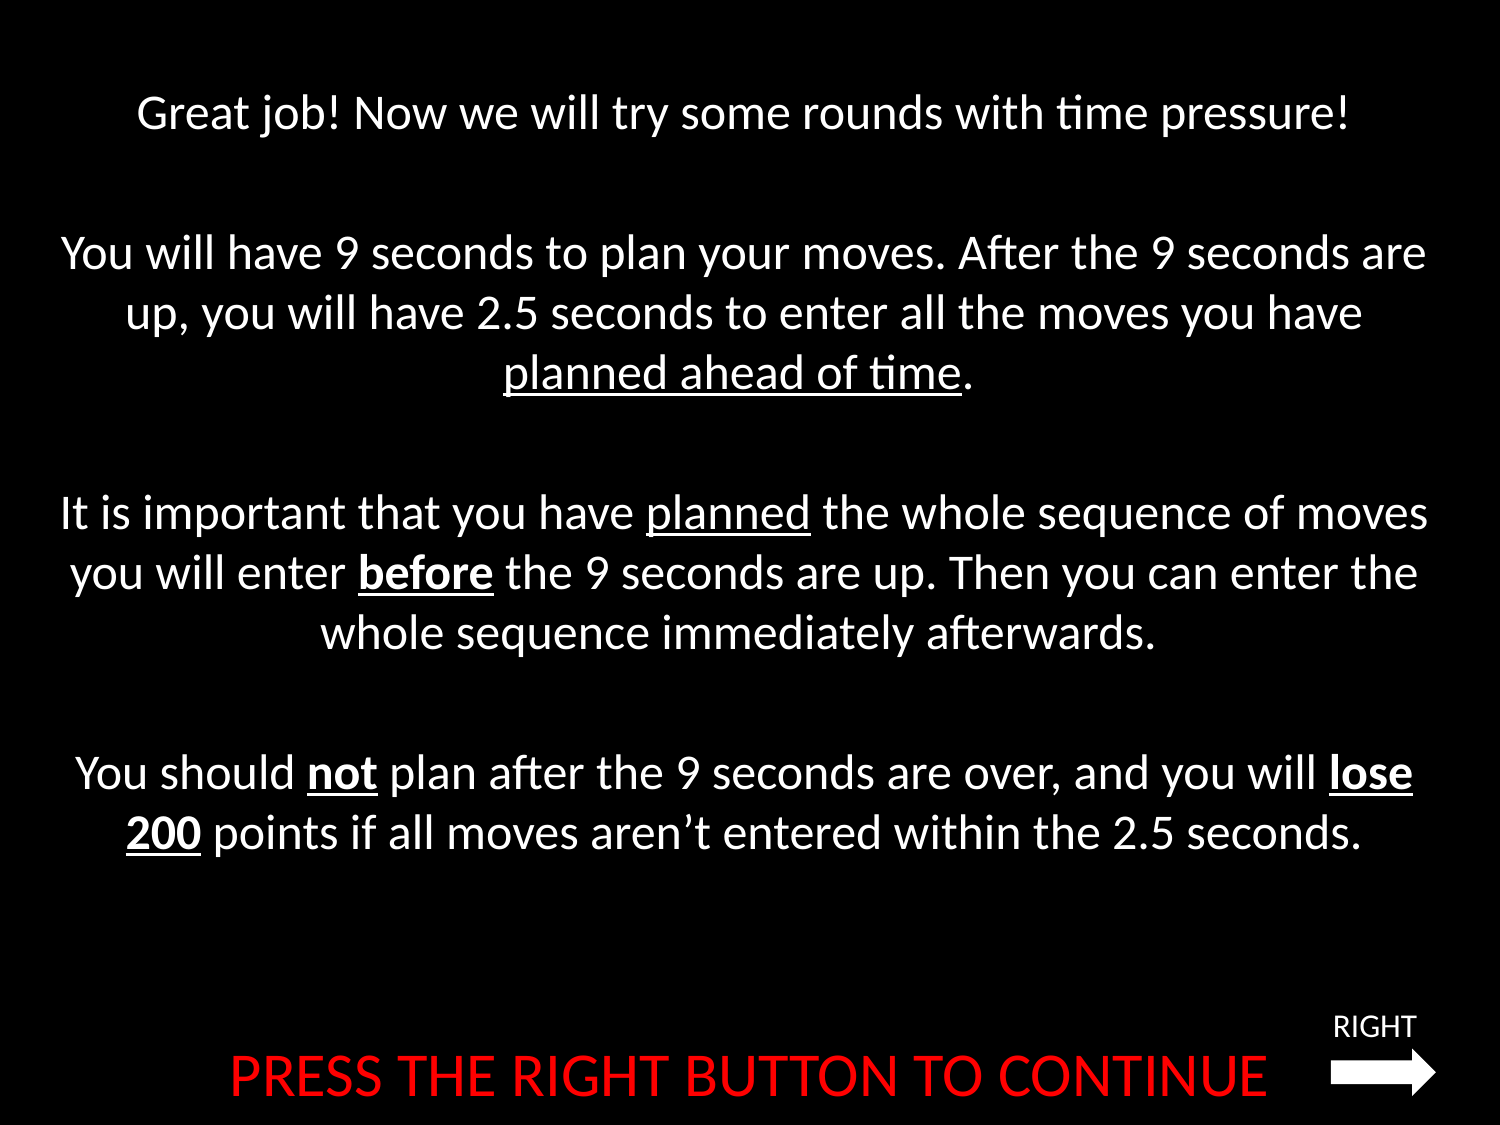

Great job! Now we will try some rounds with time pressure!

You will have 9 seconds to plan your moves. After the 9 seconds are up, you will have 2.5 seconds to enter all the moves you have planned ahead of time.

It is important that you have planned the whole sequence of moves you will enter before the 9 seconds are up. Then you can enter the whole sequence immediately afterwards.

You should not plan after the 9 seconds are over, and you will lose 200 points if all moves aren’t entered within the 2.5 seconds.

RIGHT
PRESS THE RIGHT BUTTON TO CONTINUE